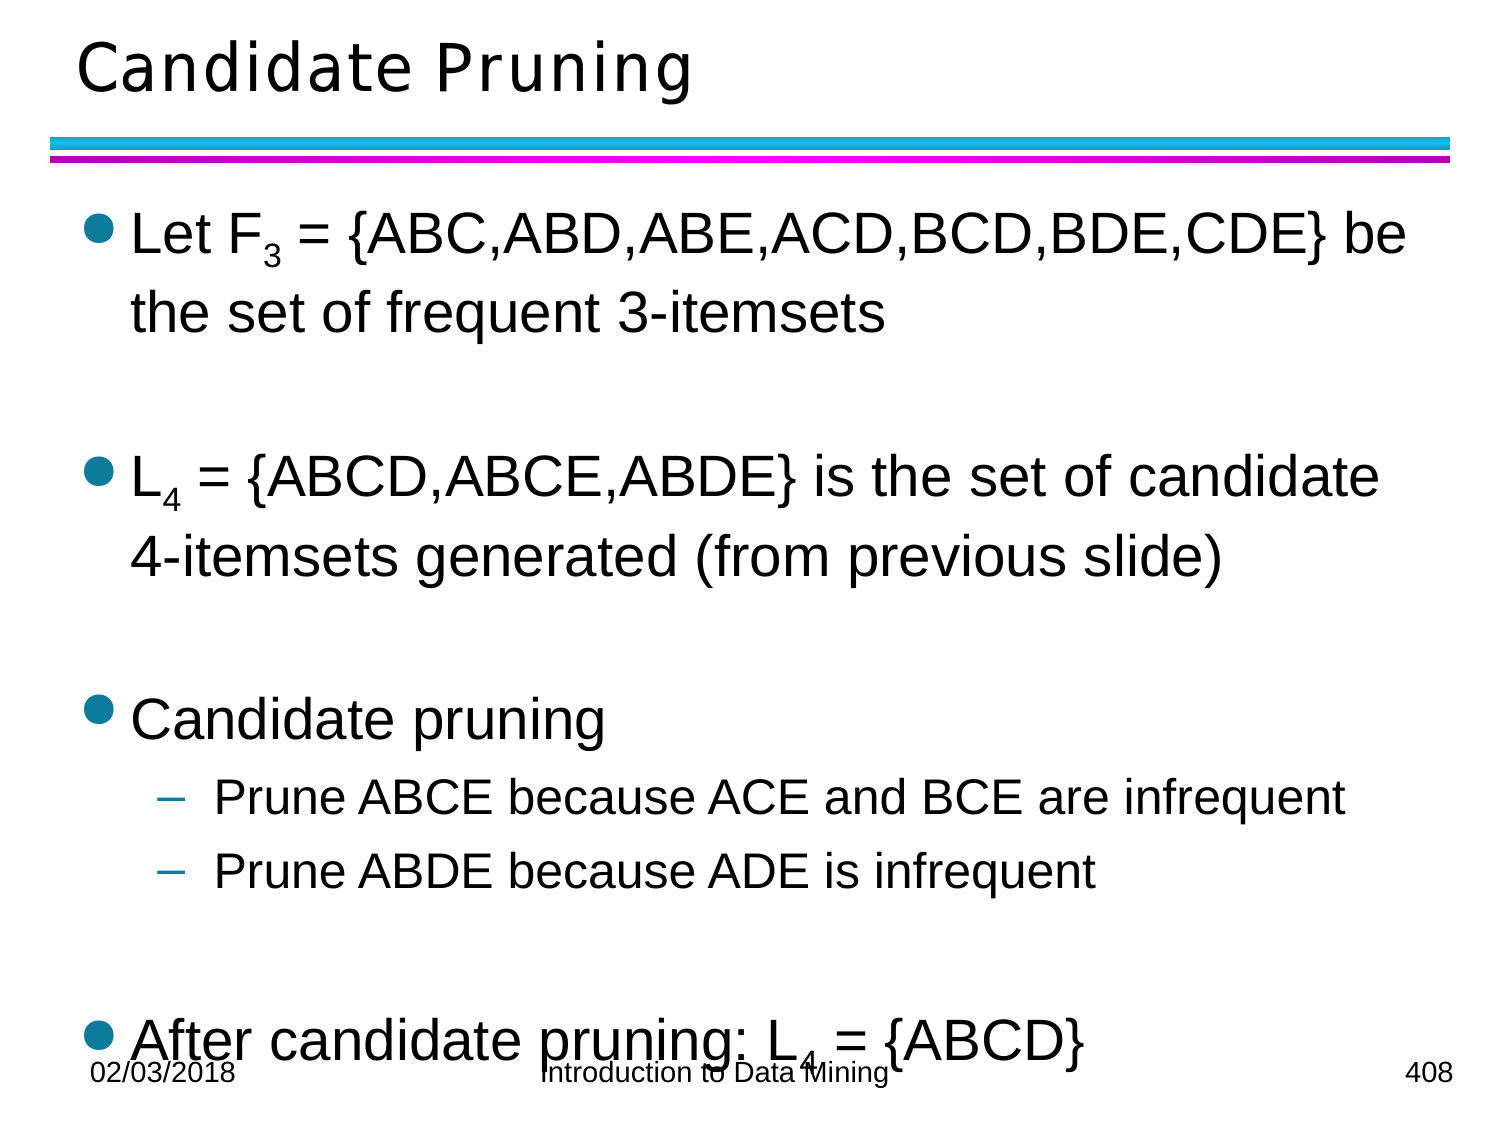

# Candidate Pruning
Let F3 = {ABC,ABD,ABE,ACD,BCD,BDE,CDE} be the set of frequent 3-itemsets

L4 = {ABCD,ABCE,ABDE} is the set of candidate 4-itemsets generated (from previous slide)

Candidate pruning
Prune ABCE because ACE and BCE are infrequent
Prune ABDE because ADE is infrequent

After candidate pruning: L4 = {ABCD}